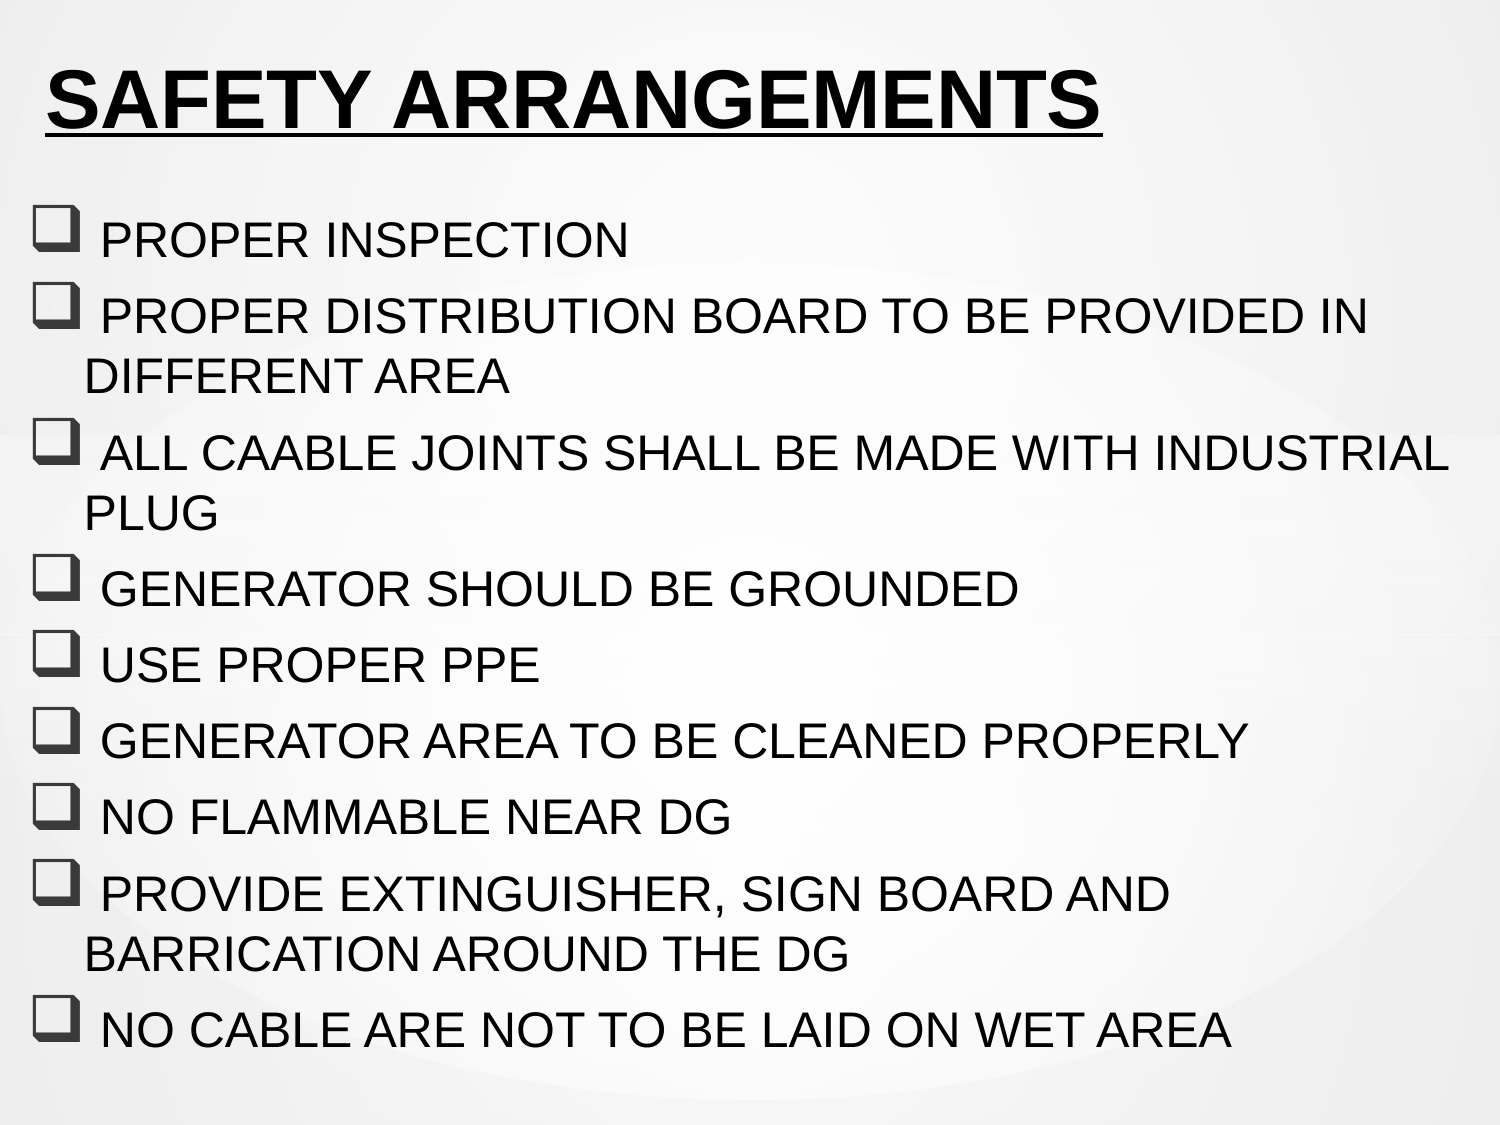

# SAFETY ARRANGEMENTS
 PROPER INSPECTION
 PROPER DISTRIBUTION BOARD TO BE PROVIDED IN DIFFERENT AREA
 ALL CAABLE JOINTS SHALL BE MADE WITH INDUSTRIAL PLUG
 GENERATOR SHOULD BE GROUNDED
 USE PROPER PPE
 GENERATOR AREA TO BE CLEANED PROPERLY
 NO FLAMMABLE NEAR DG
 PROVIDE EXTINGUISHER, SIGN BOARD AND BARRICATION AROUND THE DG
 NO CABLE ARE NOT TO BE LAID ON WET AREA